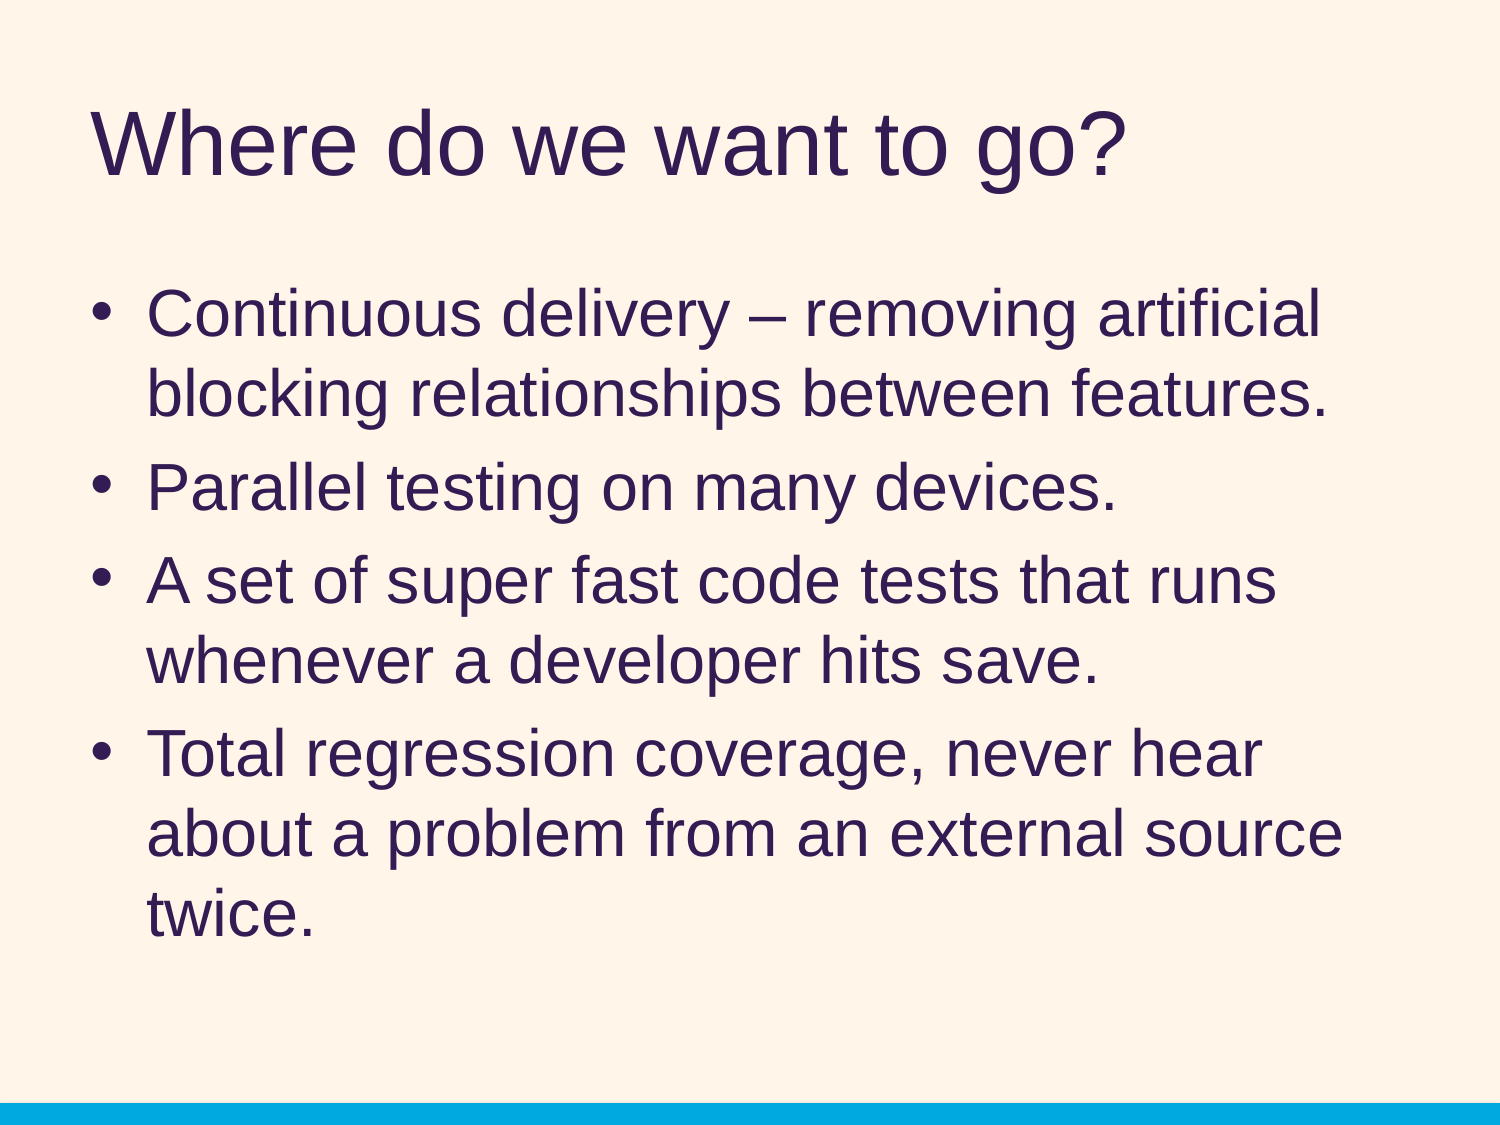

# Where do we want to go?
Continuous delivery – removing artificial blocking relationships between features.
Parallel testing on many devices.
A set of super fast code tests that runs whenever a developer hits save.
Total regression coverage, never hear about a problem from an external source twice.